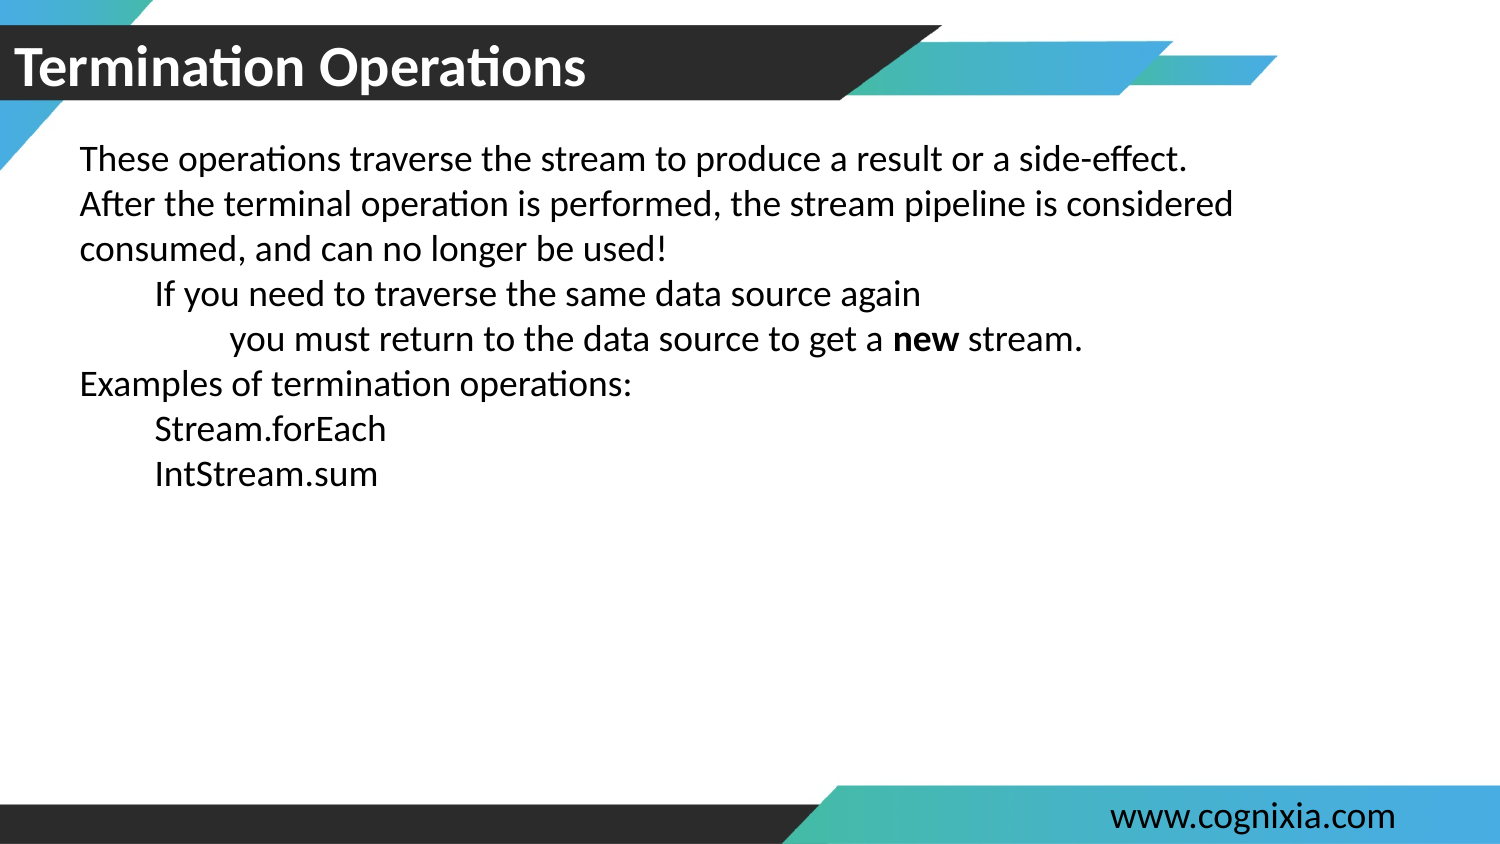

# Termination Operations
These operations traverse the stream to produce a result or a side-effect.
After the terminal operation is performed, the stream pipeline is considered consumed, and can no longer be used!
If you need to traverse the same data source again
you must return to the data source to get a new stream.
Examples of termination operations:
Stream.forEach
IntStream.sum